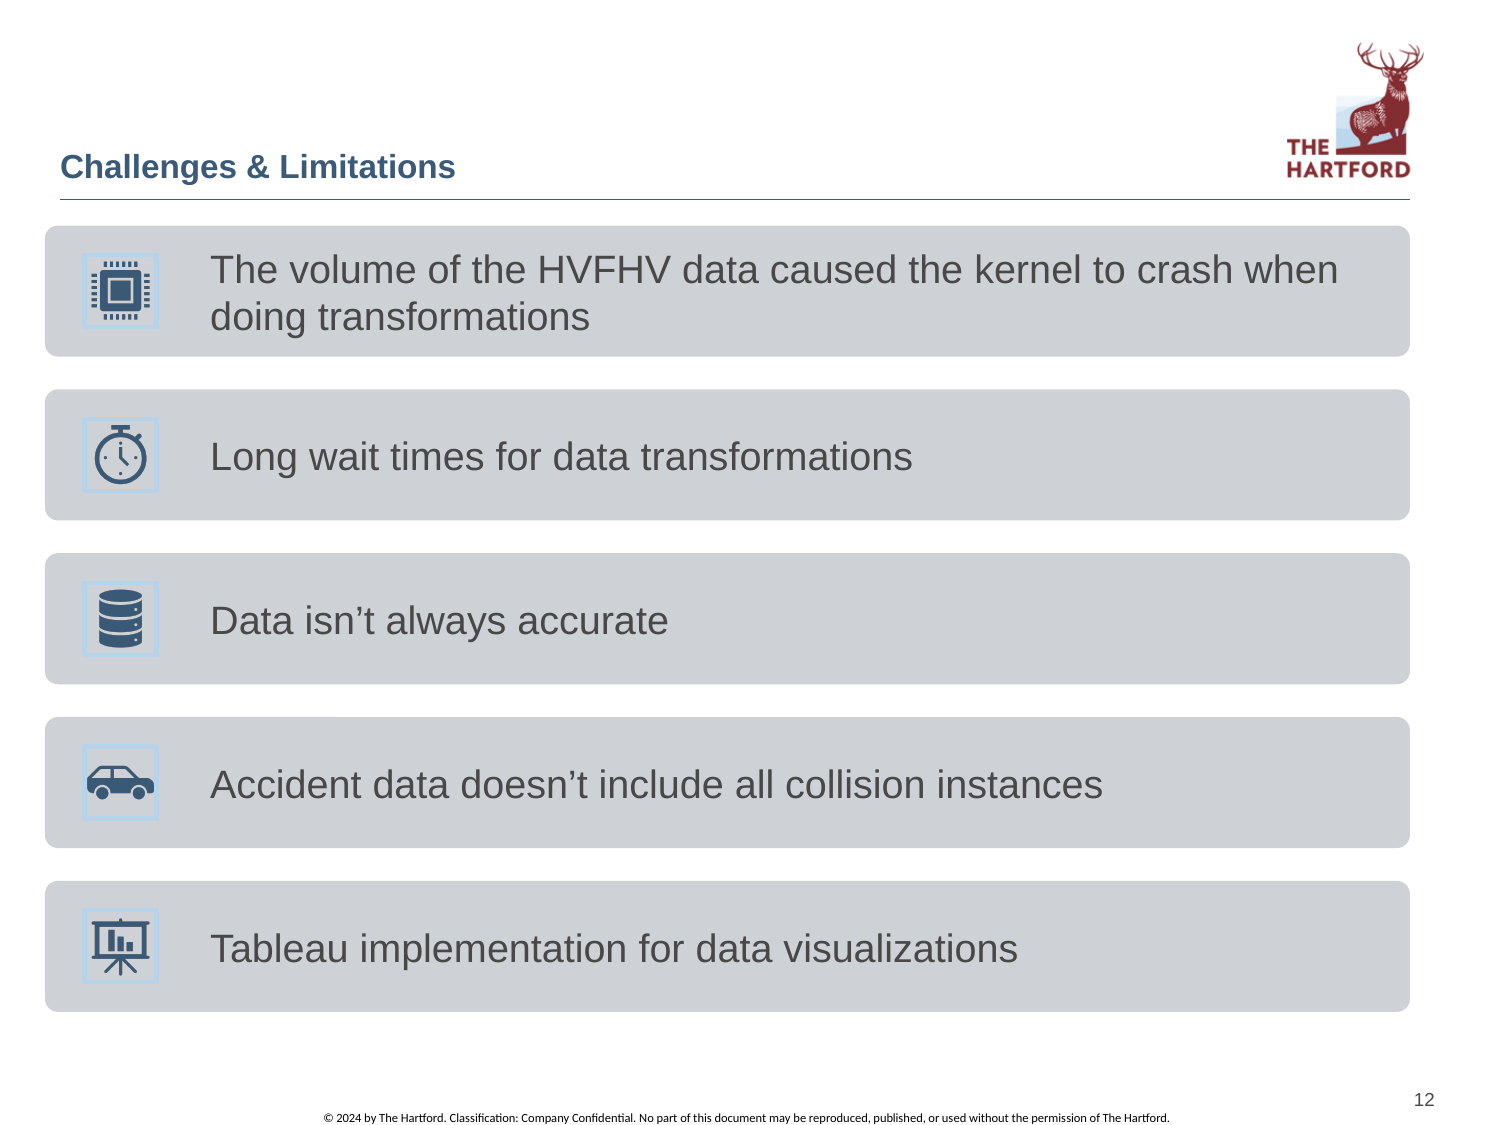

# Challenges & Limitations
The volume of the HVFHV data caused the kernel to crash when doing transformations
Long wait times for data transformations
Data isn’t always accurate
Accident data doesn’t include all collision instances
Tableau implementation for data visualizations
12